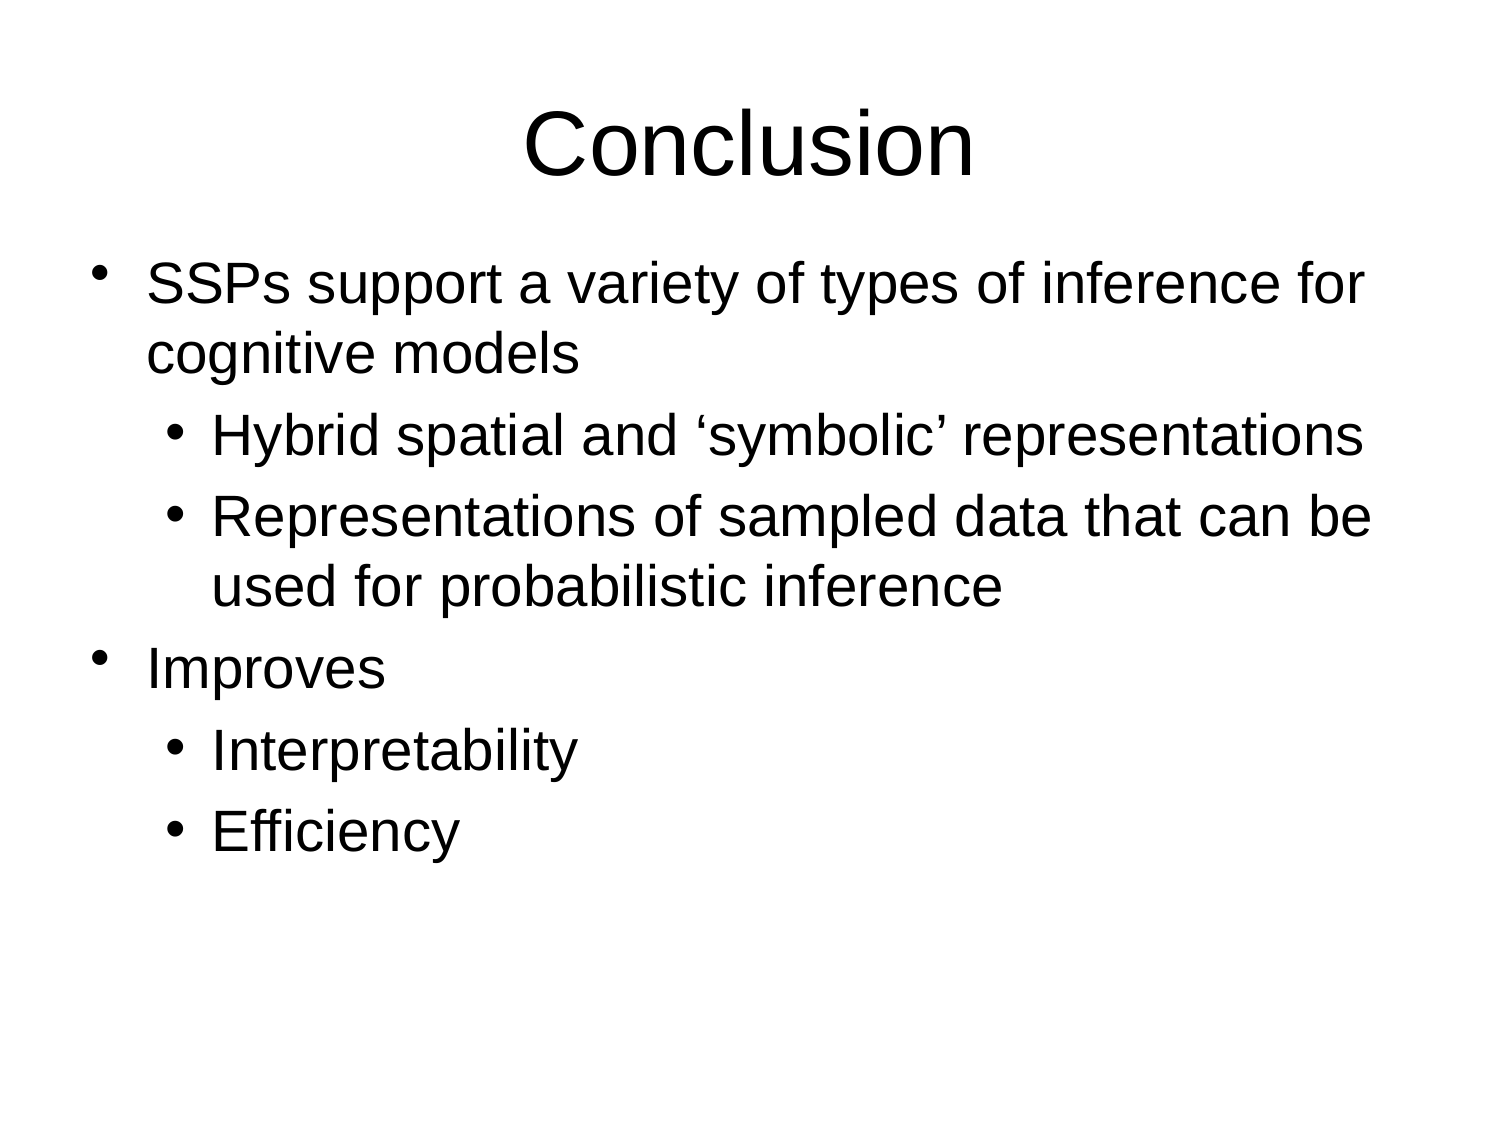

# Conclusion
SSPs support a variety of types of inference for cognitive models
Hybrid spatial and ‘symbolic’ representations
Representations of sampled data that can be used for probabilistic inference
Improves
Interpretability
Efficiency